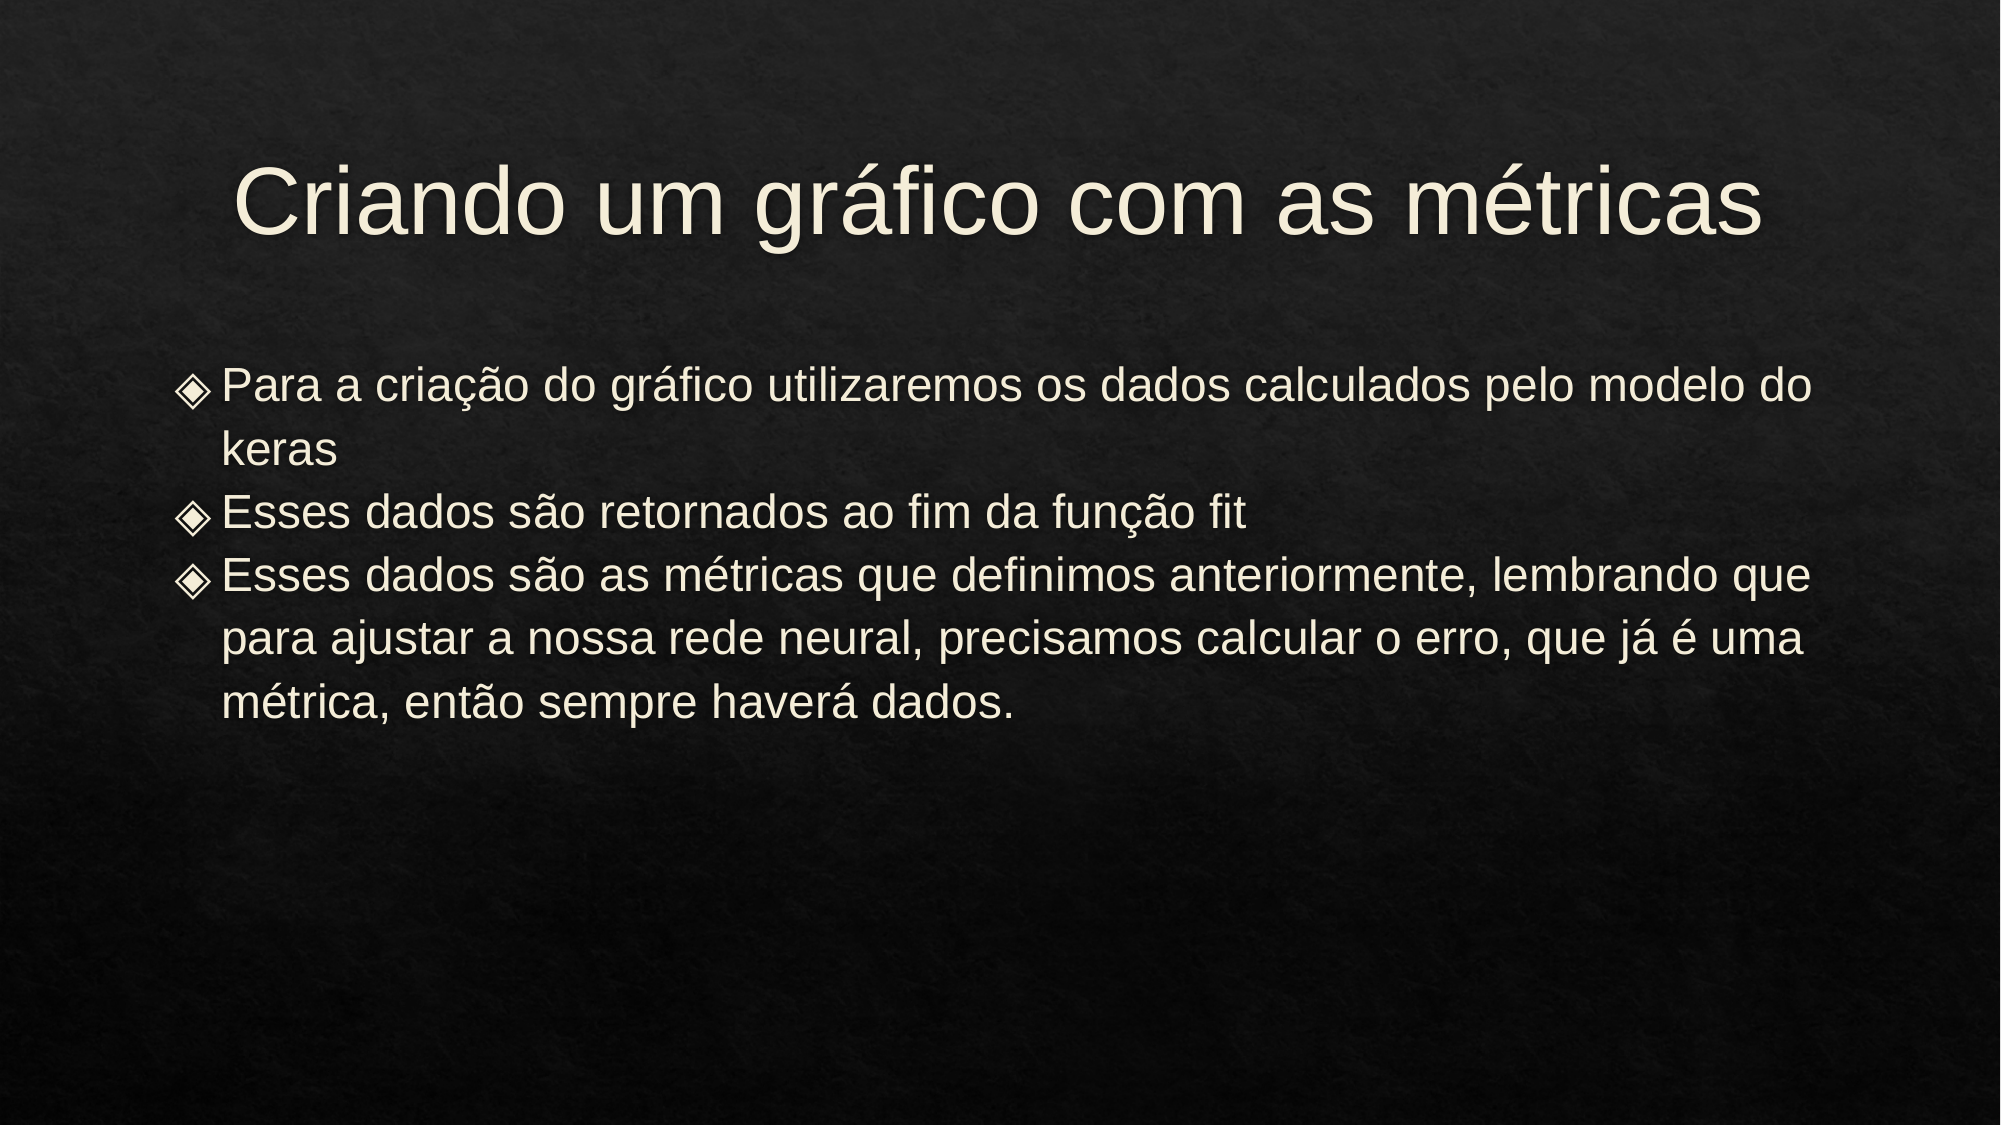

# Criando um gráfico com as métricas
Para a criação do gráfico utilizaremos os dados calculados pelo modelo do keras
Esses dados são retornados ao fim da função fit
Esses dados são as métricas que definimos anteriormente, lembrando que para ajustar a nossa rede neural, precisamos calcular o erro, que já é uma métrica, então sempre haverá dados.